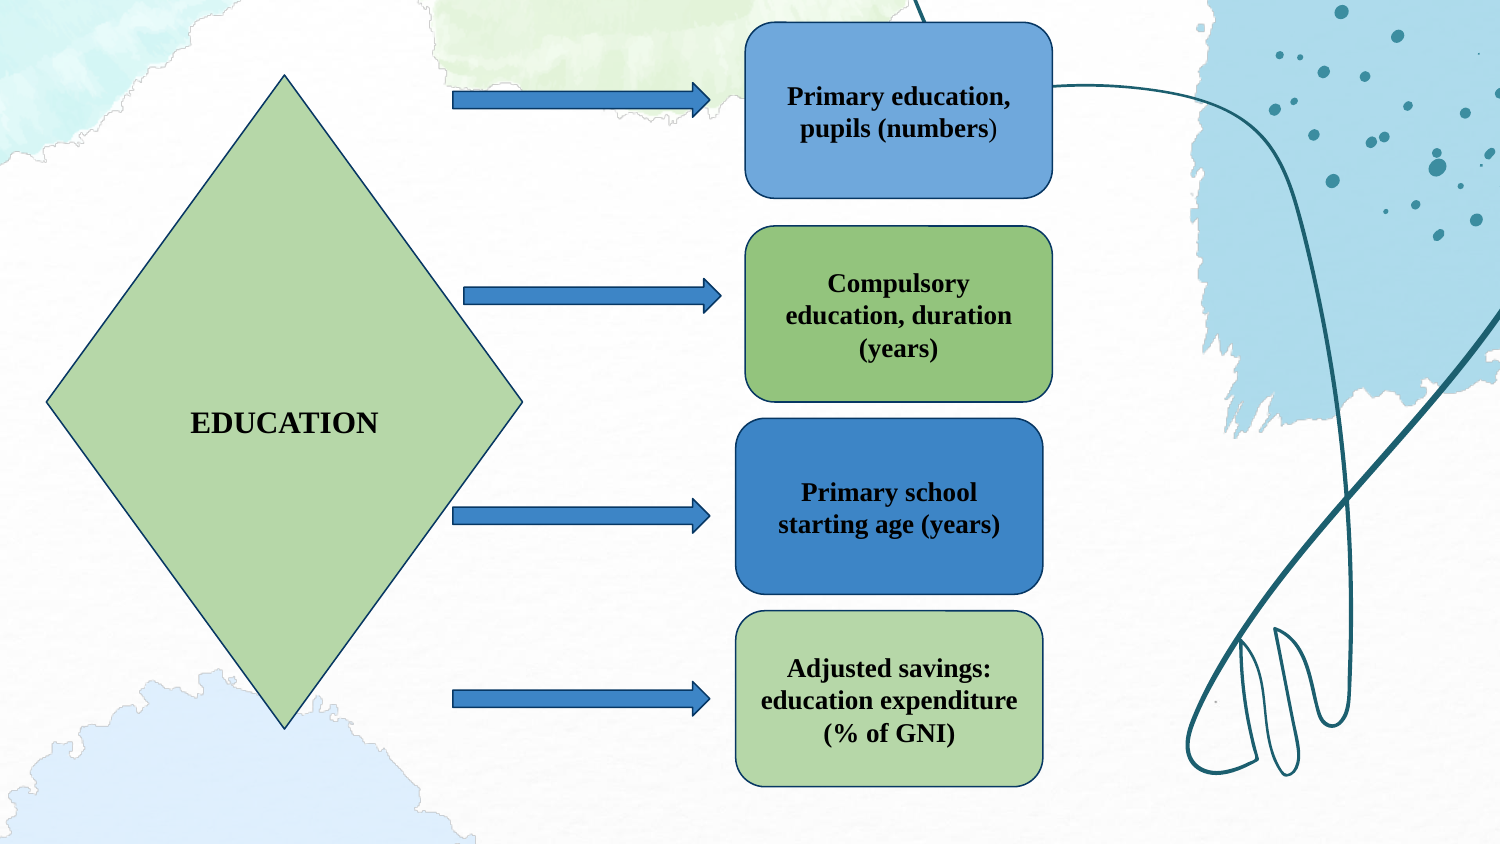

Primary education, pupils (numbers)

EDUCATION

Compulsory education, duration (years)

Primary school starting age (years)

Adjusted savings: education expenditure (% of GNI)